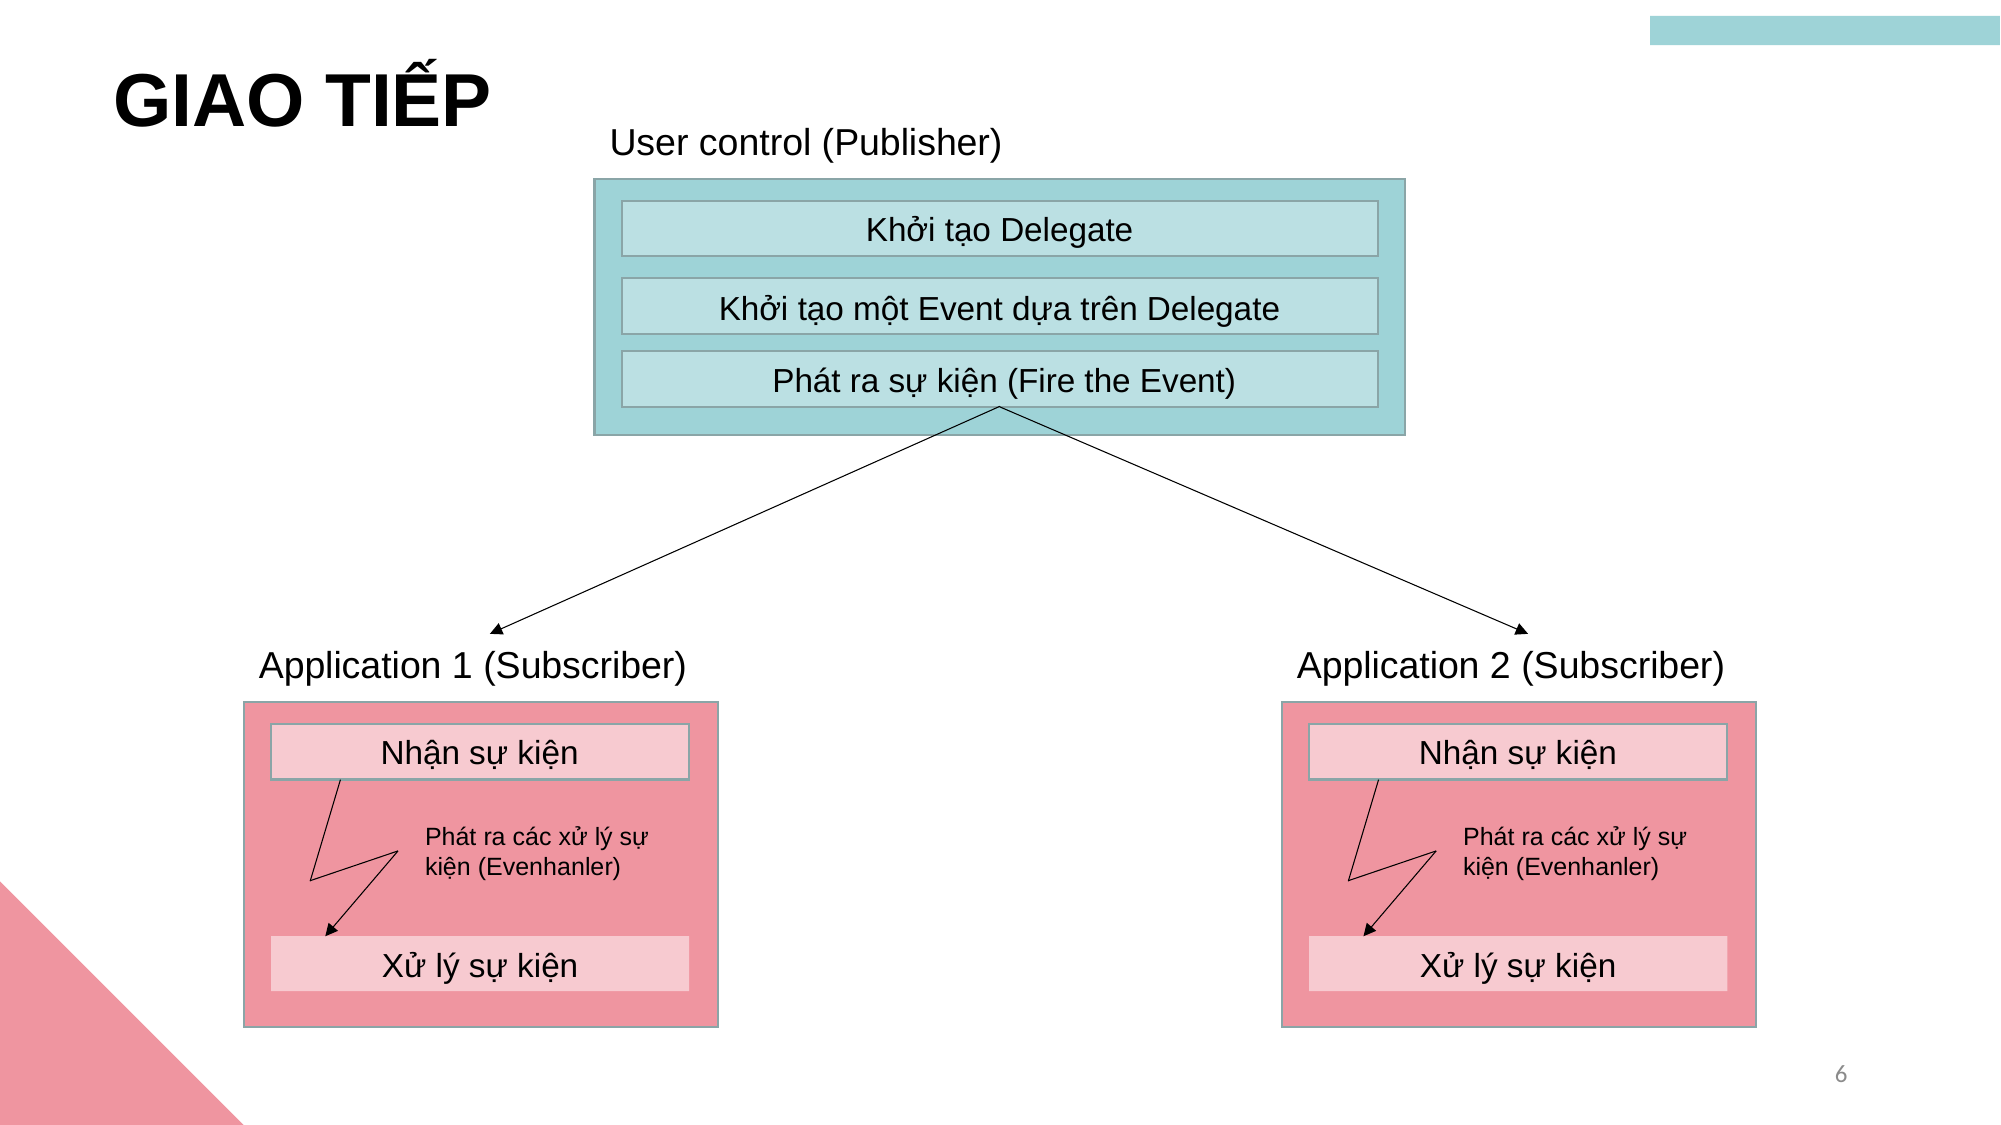

GIAO TIẾP
User control (Publisher)

Khởi tạo Delegate

Khởi tạo một Event dựa trên Delegate

 Phát ra sự kiện (Fire the Event)
Application 1 (Subscriber)
Application 2 (Subscriber)

Nhận sự kiện

Nhận sự kiện
Phát ra các xử lý sự kiện (Evenhanler)
Phát ra các xử lý sự kiện (Evenhanler)

Xử lý sự kiện
Xử lý sự kiện
6